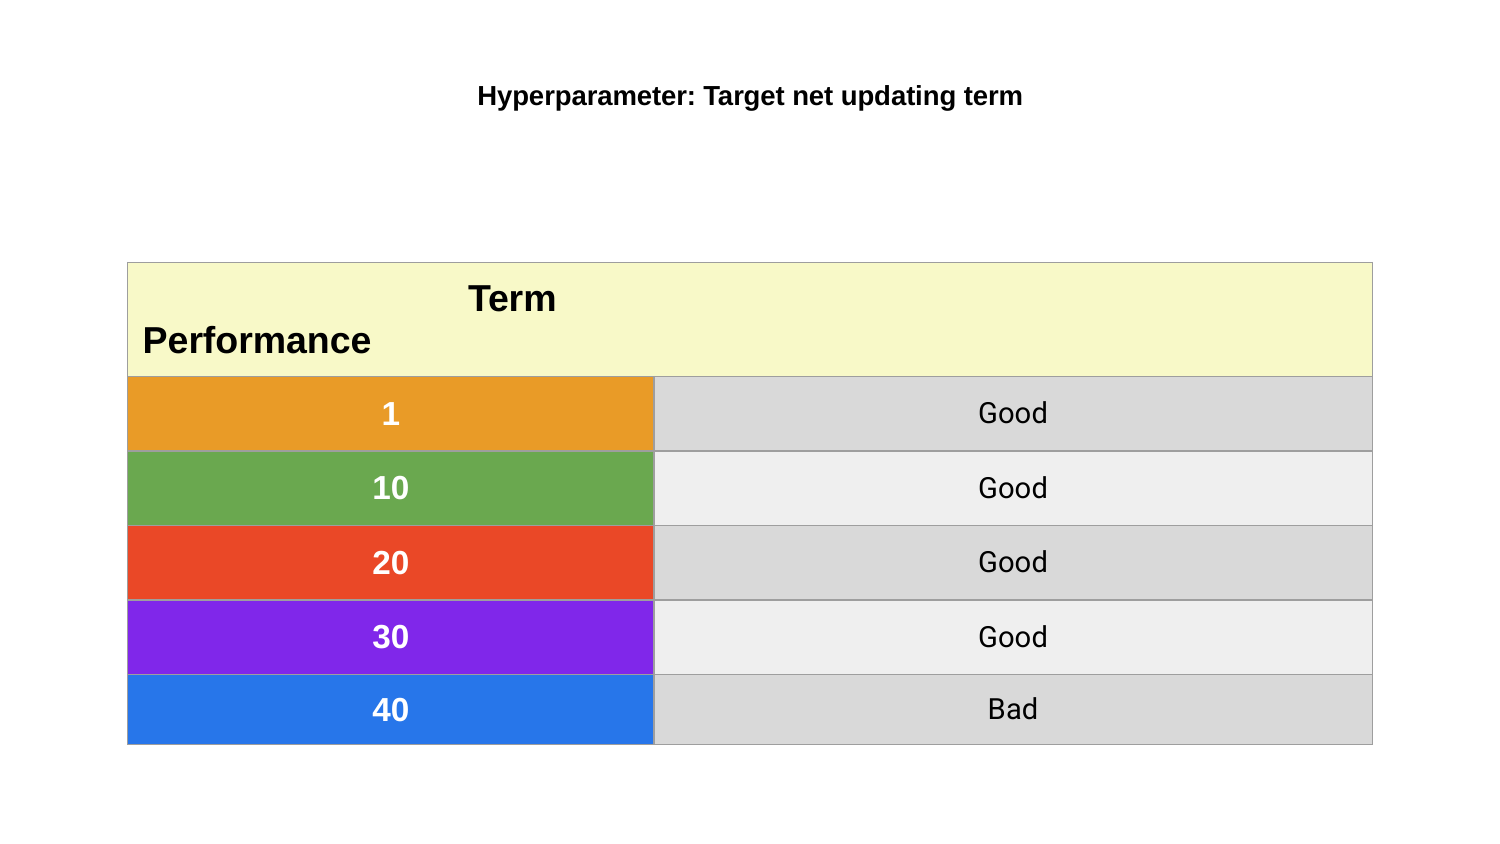

# Hyperparameter: Target net updating term
| Term Performance |  |
| --- | --- |
| 1 | Good |
| 10 | Good |
| 20 | Good |
| 30 | Good |
| 40 | Bad |